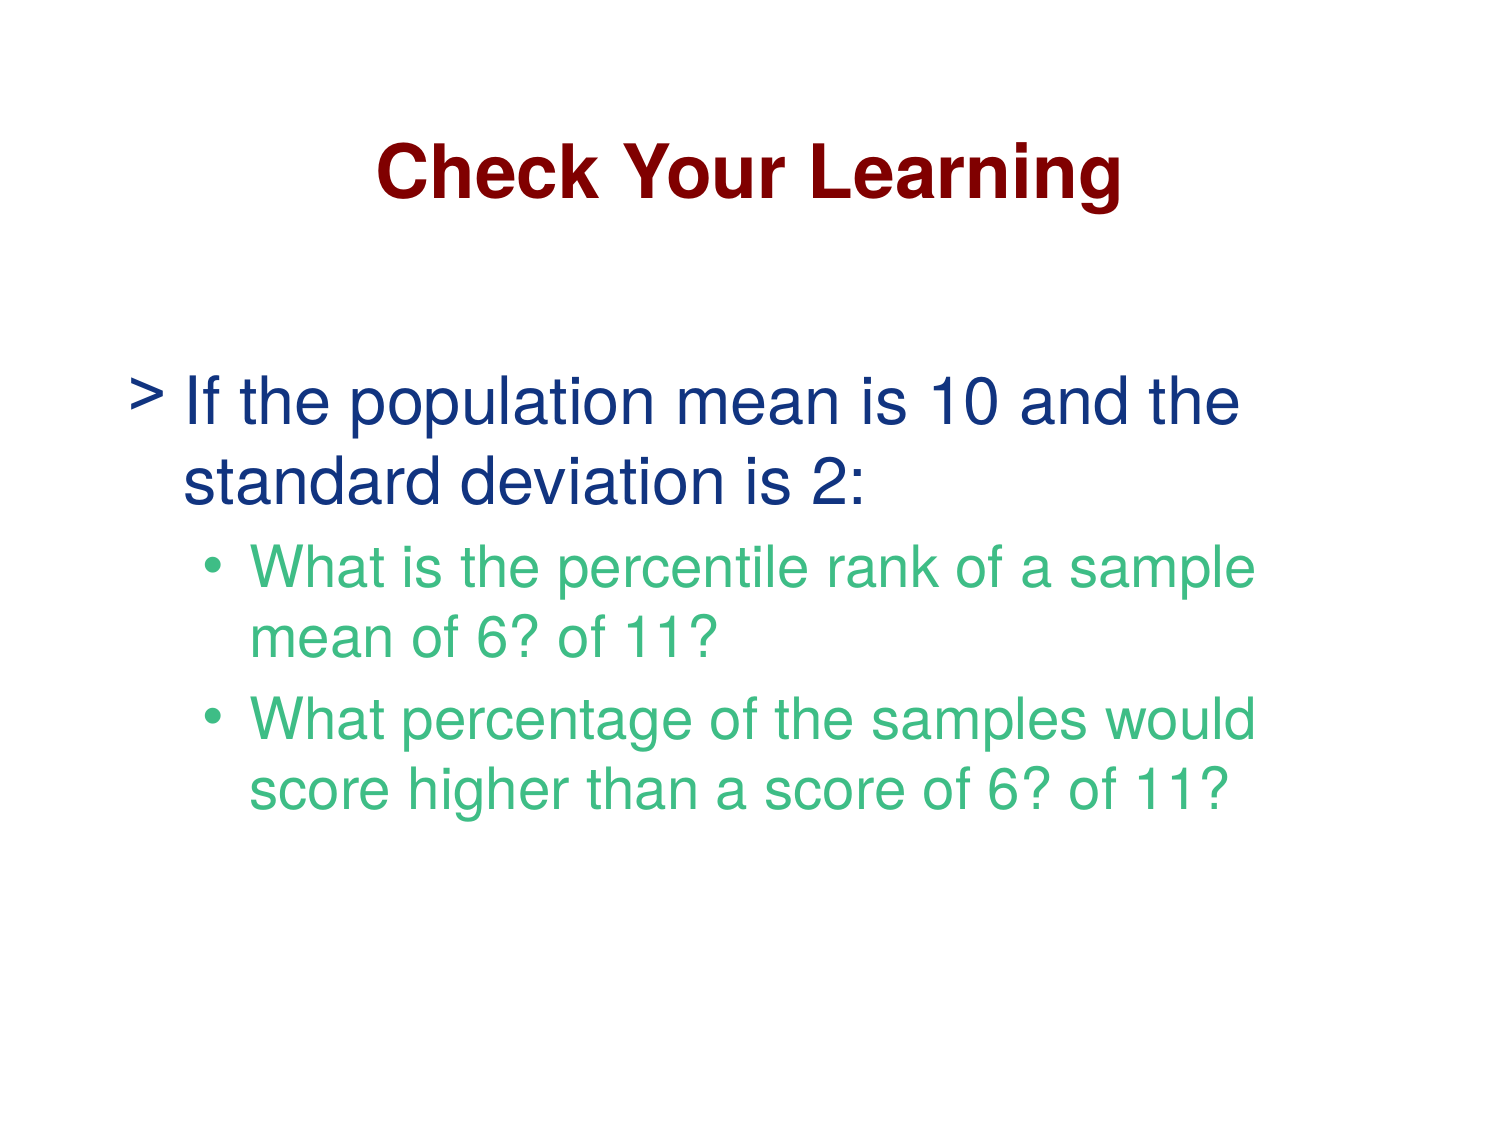

# Check Your Learning
If the population mean is 10 and the standard deviation is 2:
What is the percentile rank of a sample mean of 6? of 11?
What percentage of the samples would score higher than a score of 6? of 11?